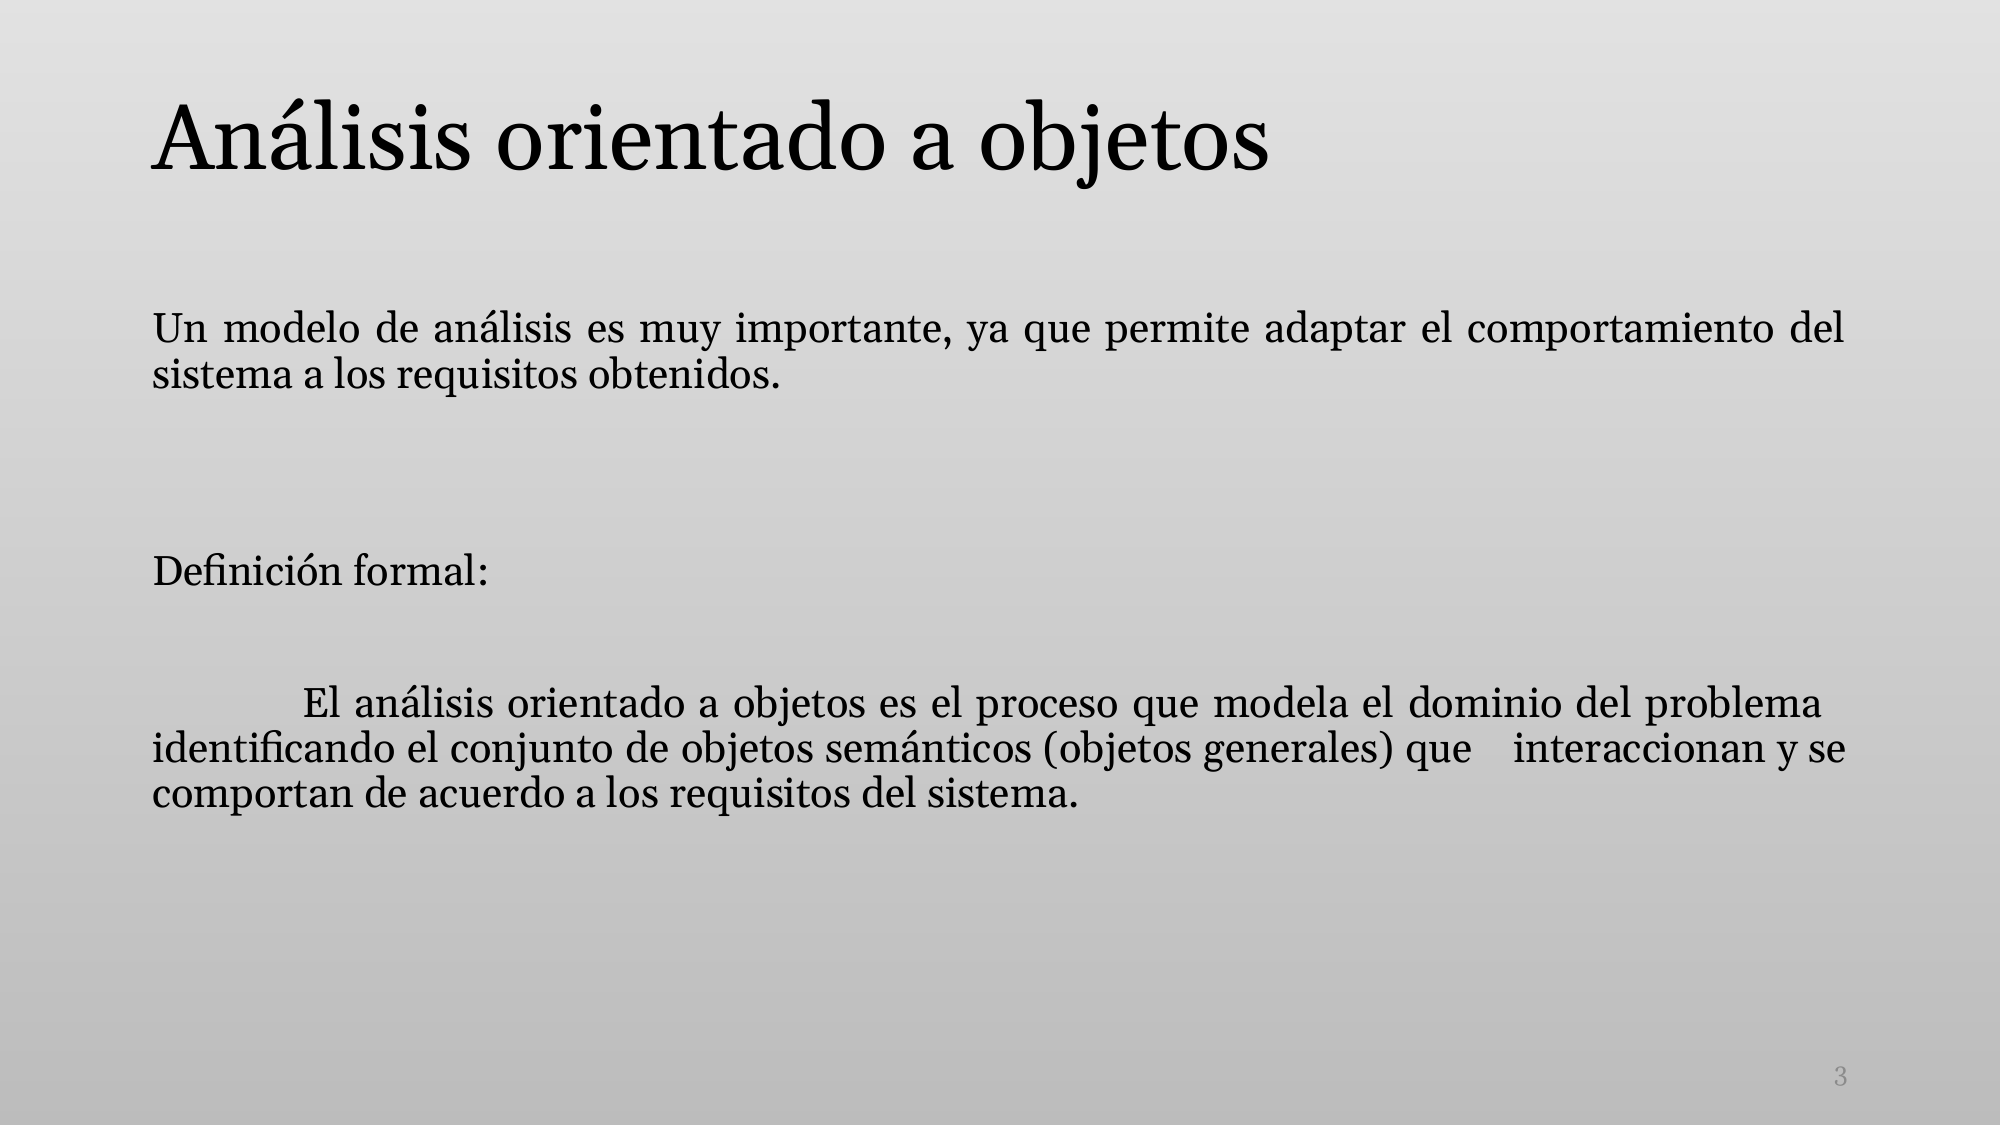

# Análisis orientado a objetos
Un modelo de análisis es muy importante, ya que permite adaptar el comportamiento del sistema a los requisitos obtenidos.

Definición formal:

	El análisis orientado a objetos es el proceso que modela el dominio del problema 	identificando el conjunto de objetos semánticos (objetos generales) que 	interaccionan y se comportan de acuerdo a los requisitos del sistema.
3